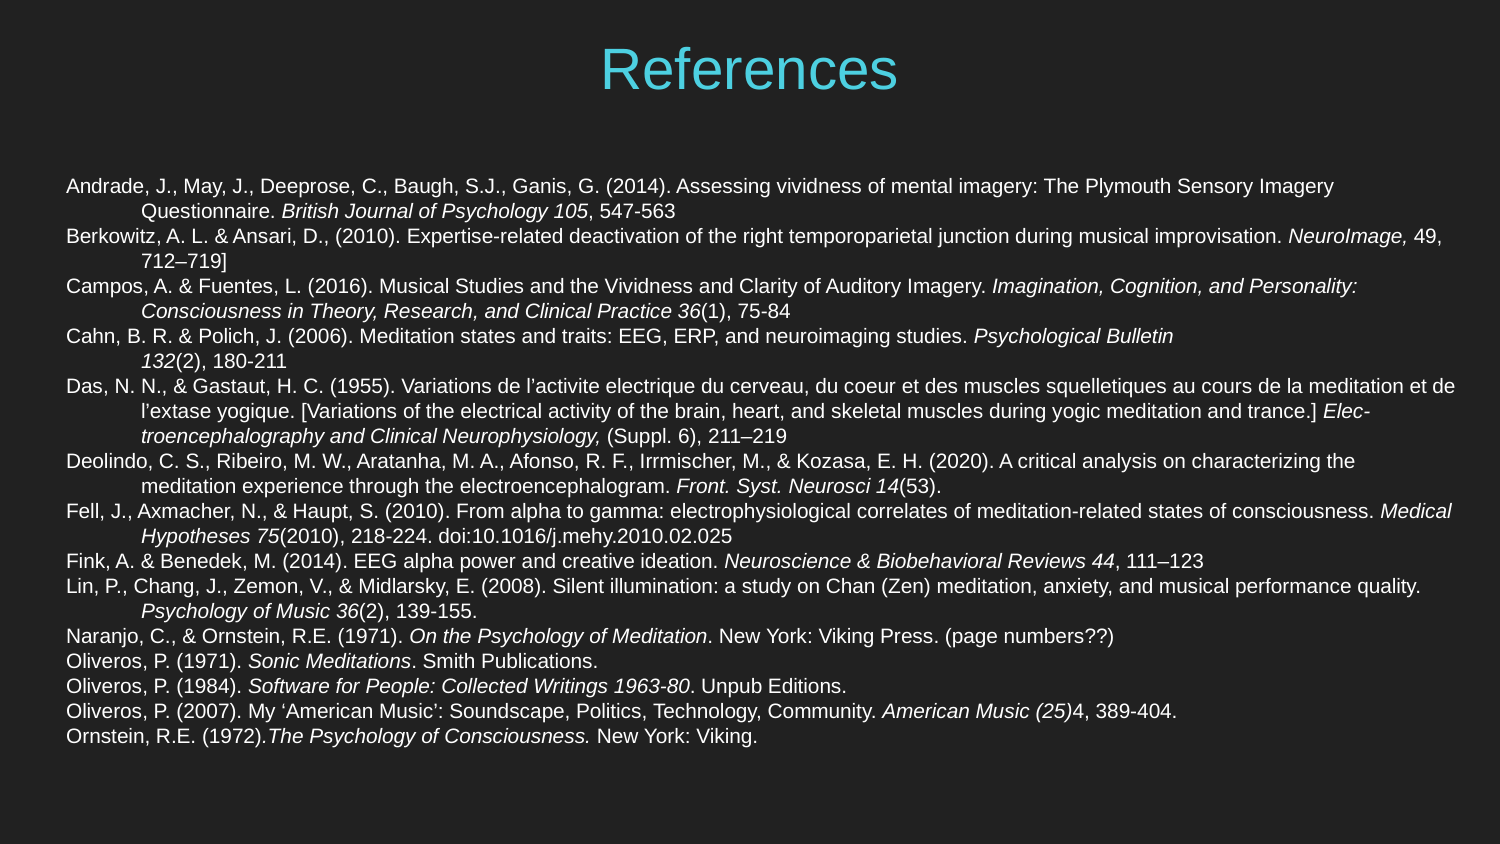

References
Andrade, J., May, J., Deeprose, C., Baugh, S.J., Ganis, G. (2014). Assessing vividness of mental imagery: The Plymouth Sensory Imagery
Questionnaire. British Journal of Psychology 105, 547-563
Berkowitz, A. L. & Ansari, D., (2010). Expertise-related deactivation of the right temporoparietal junction during musical improvisation. NeuroImage, 49,
712–719]
Campos, A. & Fuentes, L. (2016). Musical Studies and the Vividness and Clarity of Auditory Imagery. Imagination, Cognition, and Personality:
Consciousness in Theory, Research, and Clinical Practice 36(1), 75-84
Cahn, B. R. & Polich, J. (2006). Meditation states and traits: EEG, ERP, and neuroimaging studies. Psychological Bulletin
132(2), 180-211
Das, N. N., & Gastaut, H. C. (1955). Variations de l’activite electrique du cerveau, du coeur et des muscles squelletiques au cours de la meditation et de
l’extase yogique. [Variations of the electrical activity of the brain, heart, and skeletal muscles during yogic meditation and trance.] Elec-
troencephalography and Clinical Neurophysiology, (Suppl. 6), 211–219
Deolindo, C. S., Ribeiro, M. W., Aratanha, M. A., Afonso, R. F., Irrmischer, M., & Kozasa, E. H. (2020). A critical analysis on characterizing the
meditation experience through the electroencephalogram. Front. Syst. Neurosci 14(53).
Fell, J., Axmacher, N., & Haupt, S. (2010). From alpha to gamma: electrophysiological correlates of meditation-related states of consciousness. Medical
Hypotheses 75(2010), 218-224. doi:10.1016/j.mehy.2010.02.025
Fink, A. & Benedek, M. (2014). EEG alpha power and creative ideation. Neuroscience & Biobehavioral Reviews 44, 111–123
Lin, P., Chang, J., Zemon, V., & Midlarsky, E. (2008). Silent illumination: a study on Chan (Zen) meditation, anxiety, and musical performance quality.
Psychology of Music 36(2), 139-155.
Naranjo, C., & Ornstein, R.E. (1971). On the Psychology of Meditation. New York: Viking Press. (page numbers??)
Oliveros, P. (1971). Sonic Meditations. Smith Publications.
Oliveros, P. (1984). Software for People: Collected Writings 1963-80. Unpub Editions.
Oliveros, P. (2007). My ‘American Music’: Soundscape, Politics, Technology, Community. American Music (25)4, 389-404.
Ornstein, R.E. (1972).The Psychology of Consciousness. New York: Viking.